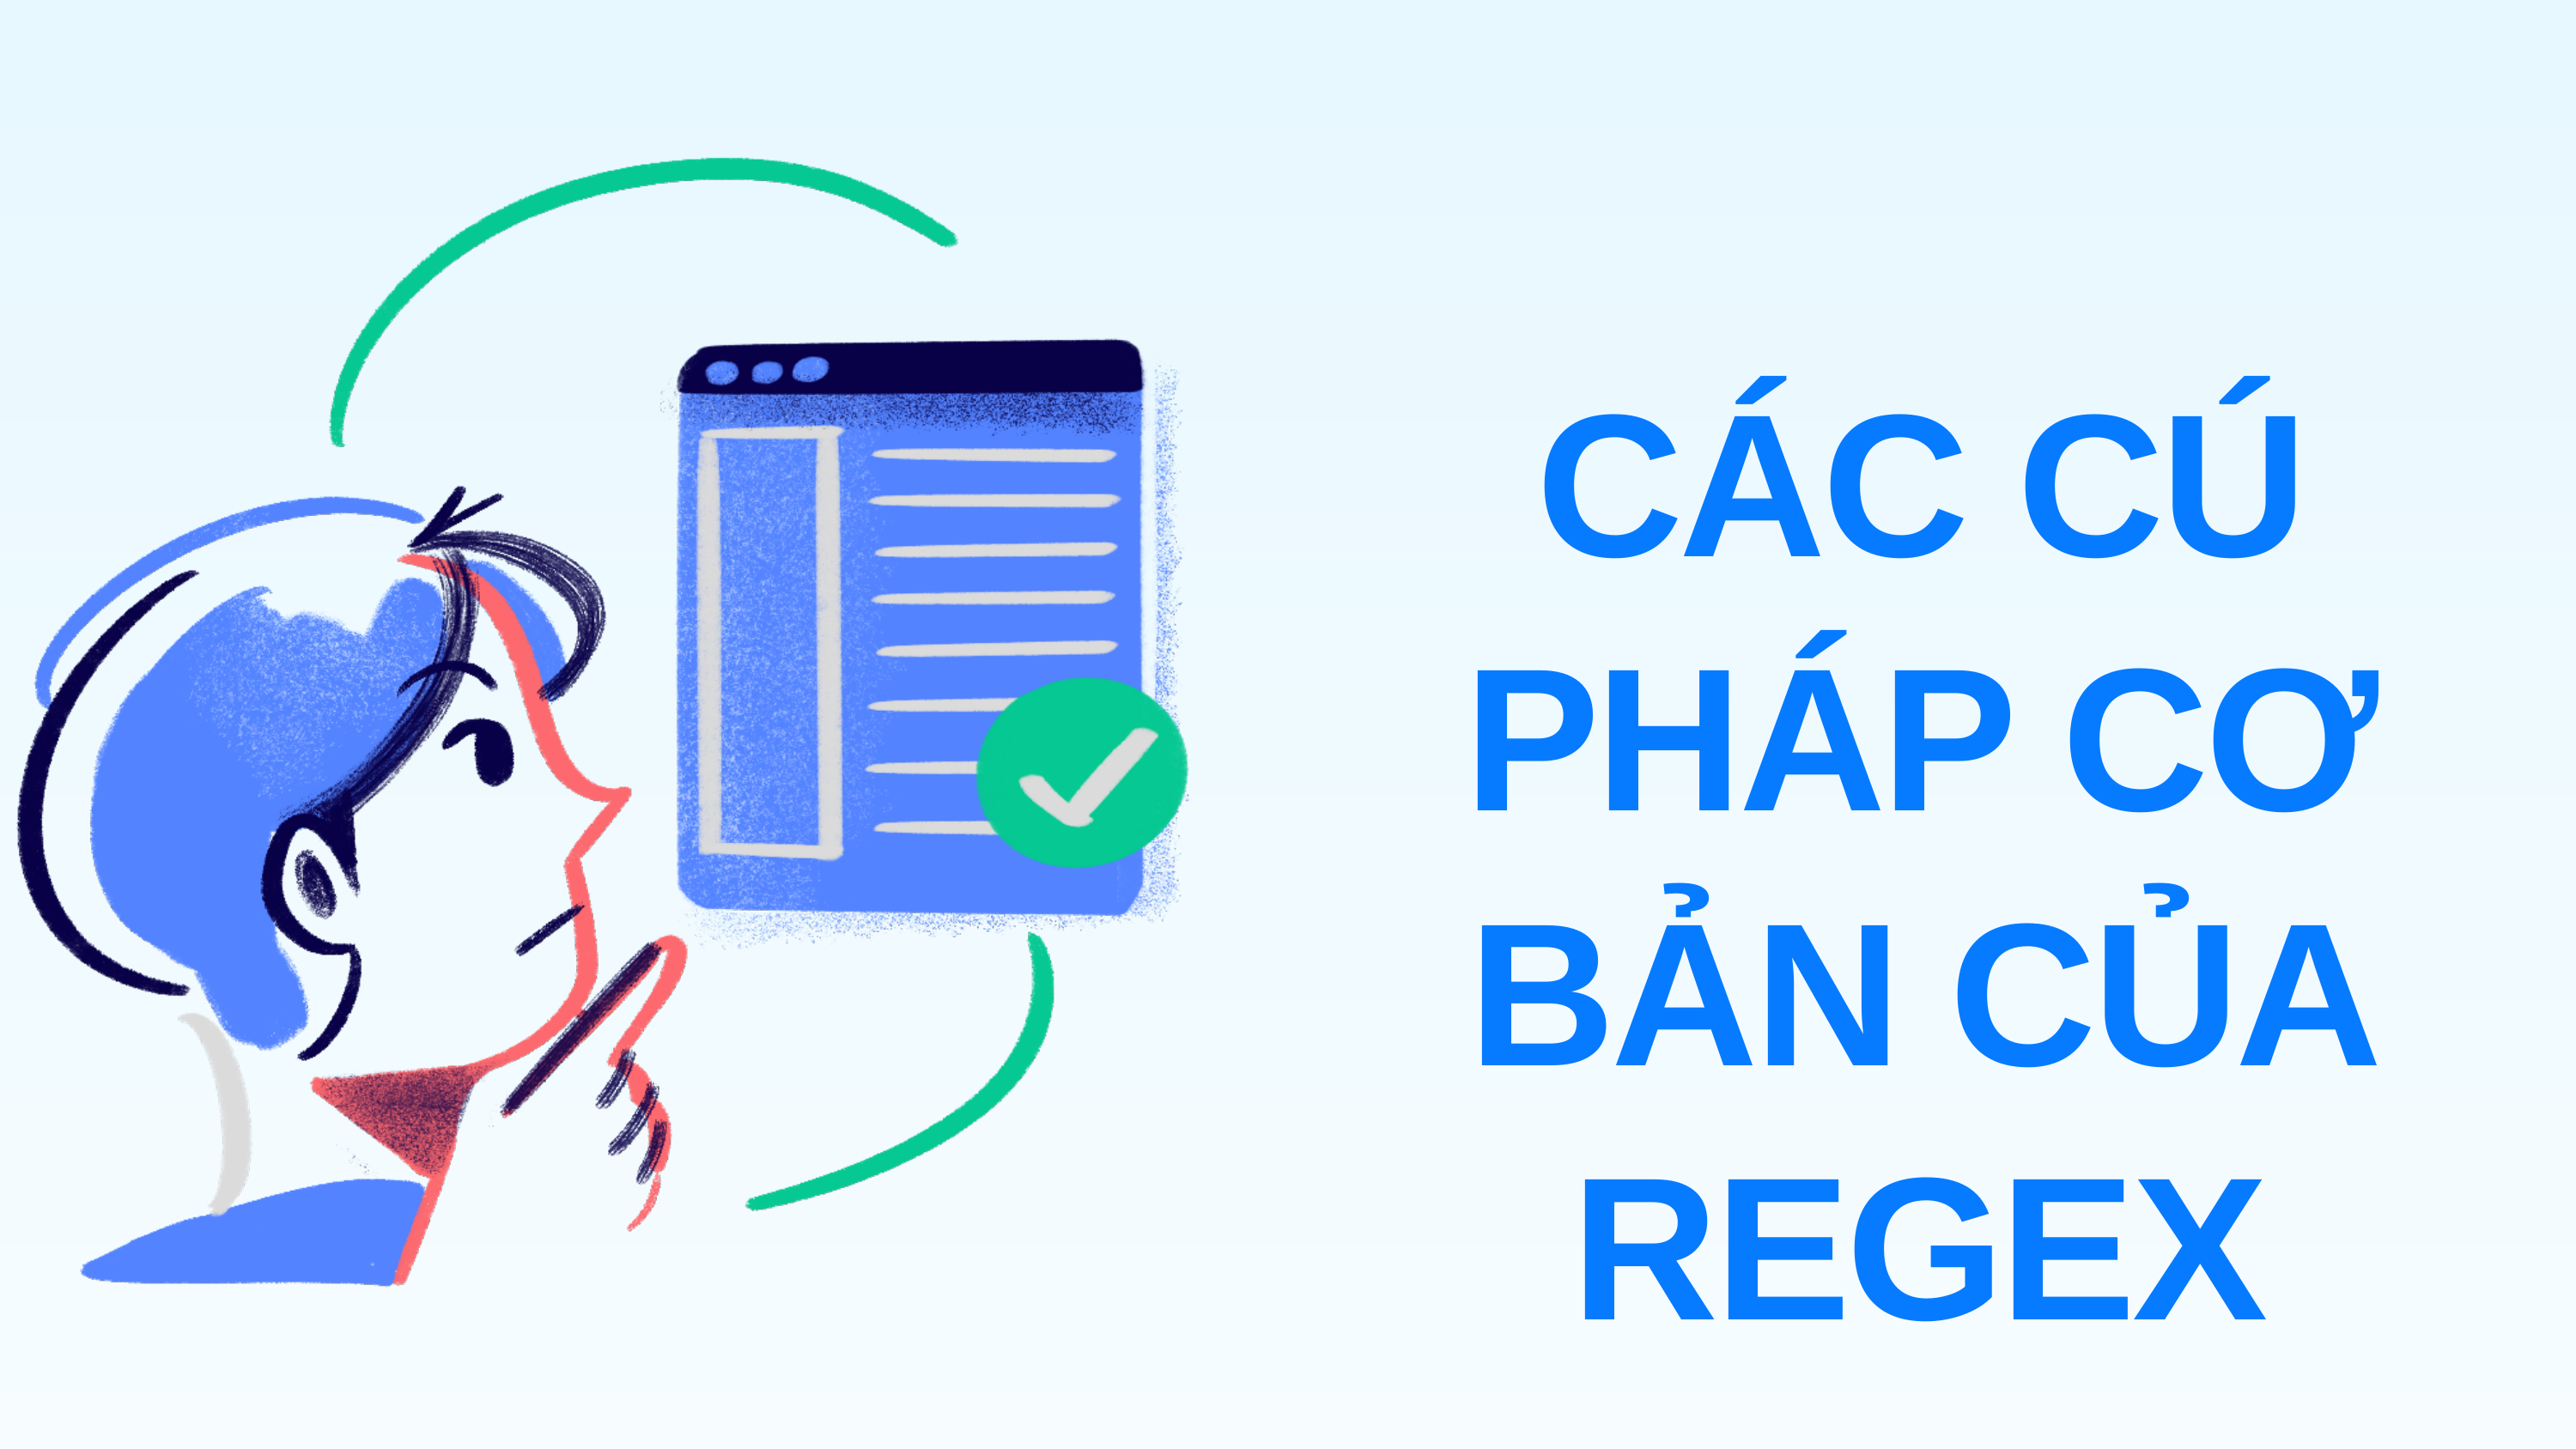

CÁC CÚ PHÁP CƠ BẢN CỦA REGEX